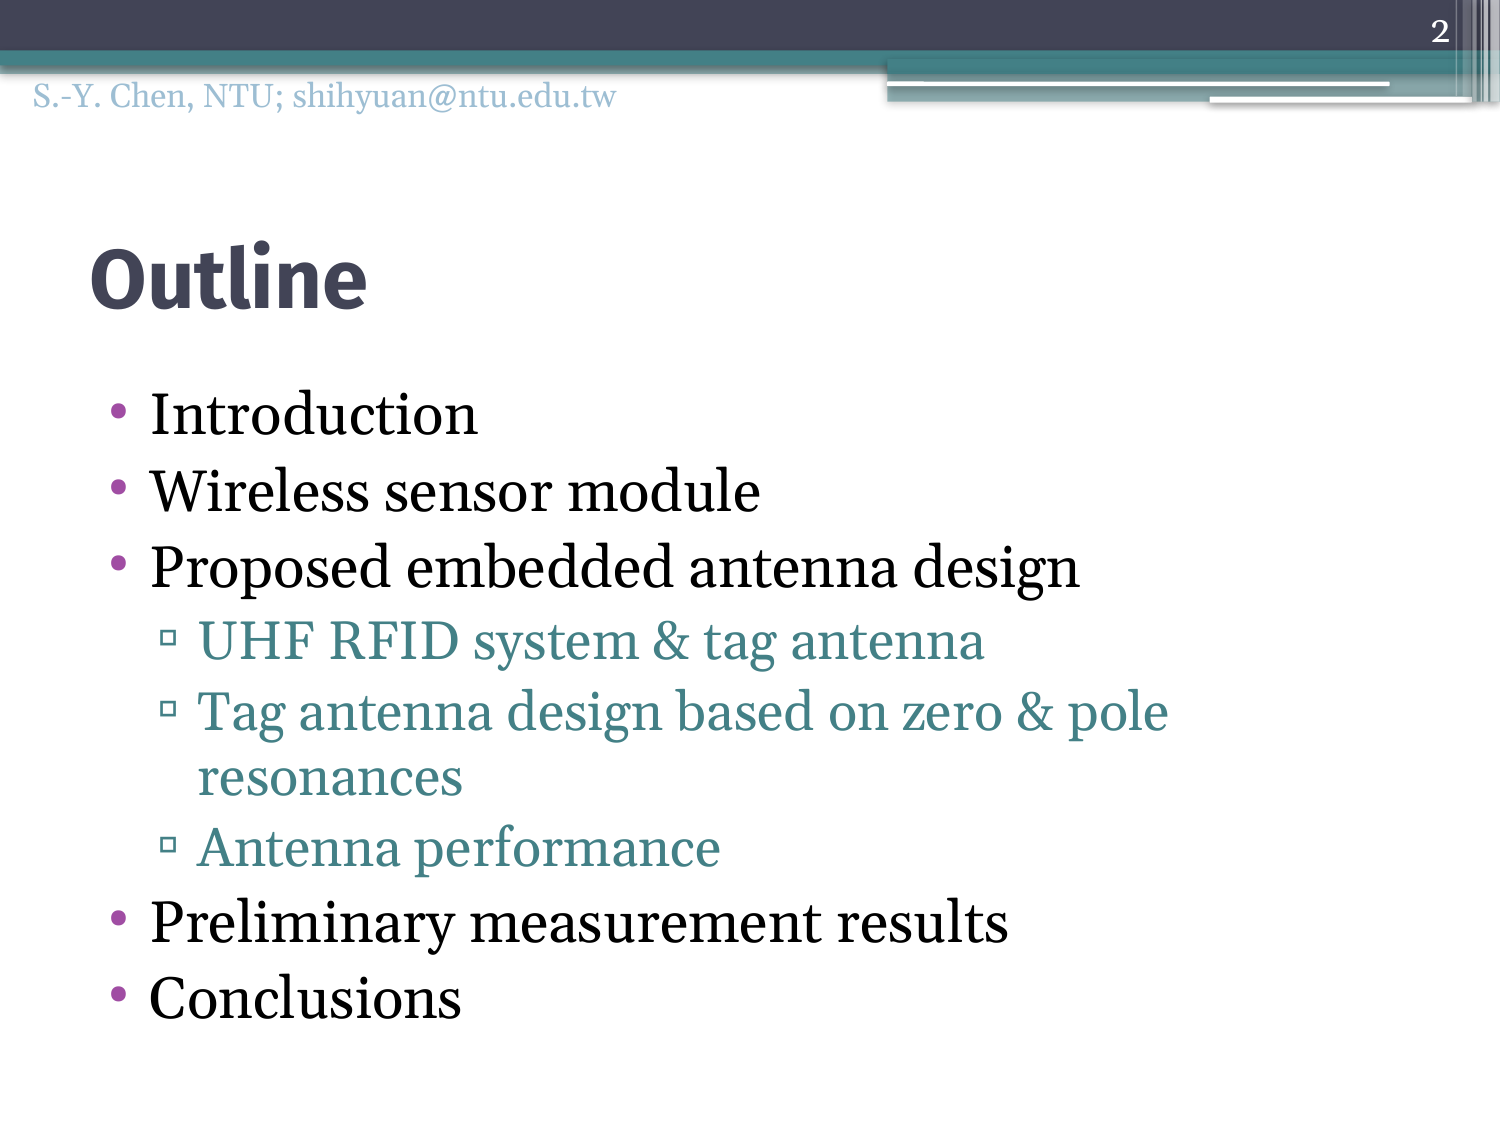

2
S.-Y. Chen, NTU; shihyuan@ntu.edu.tw
# Outline
Introduction
Wireless sensor module
Proposed embedded antenna design
UHF RFID system & tag antenna
Tag antenna design based on zero & pole resonances
Antenna performance
Preliminary measurement results
Conclusions